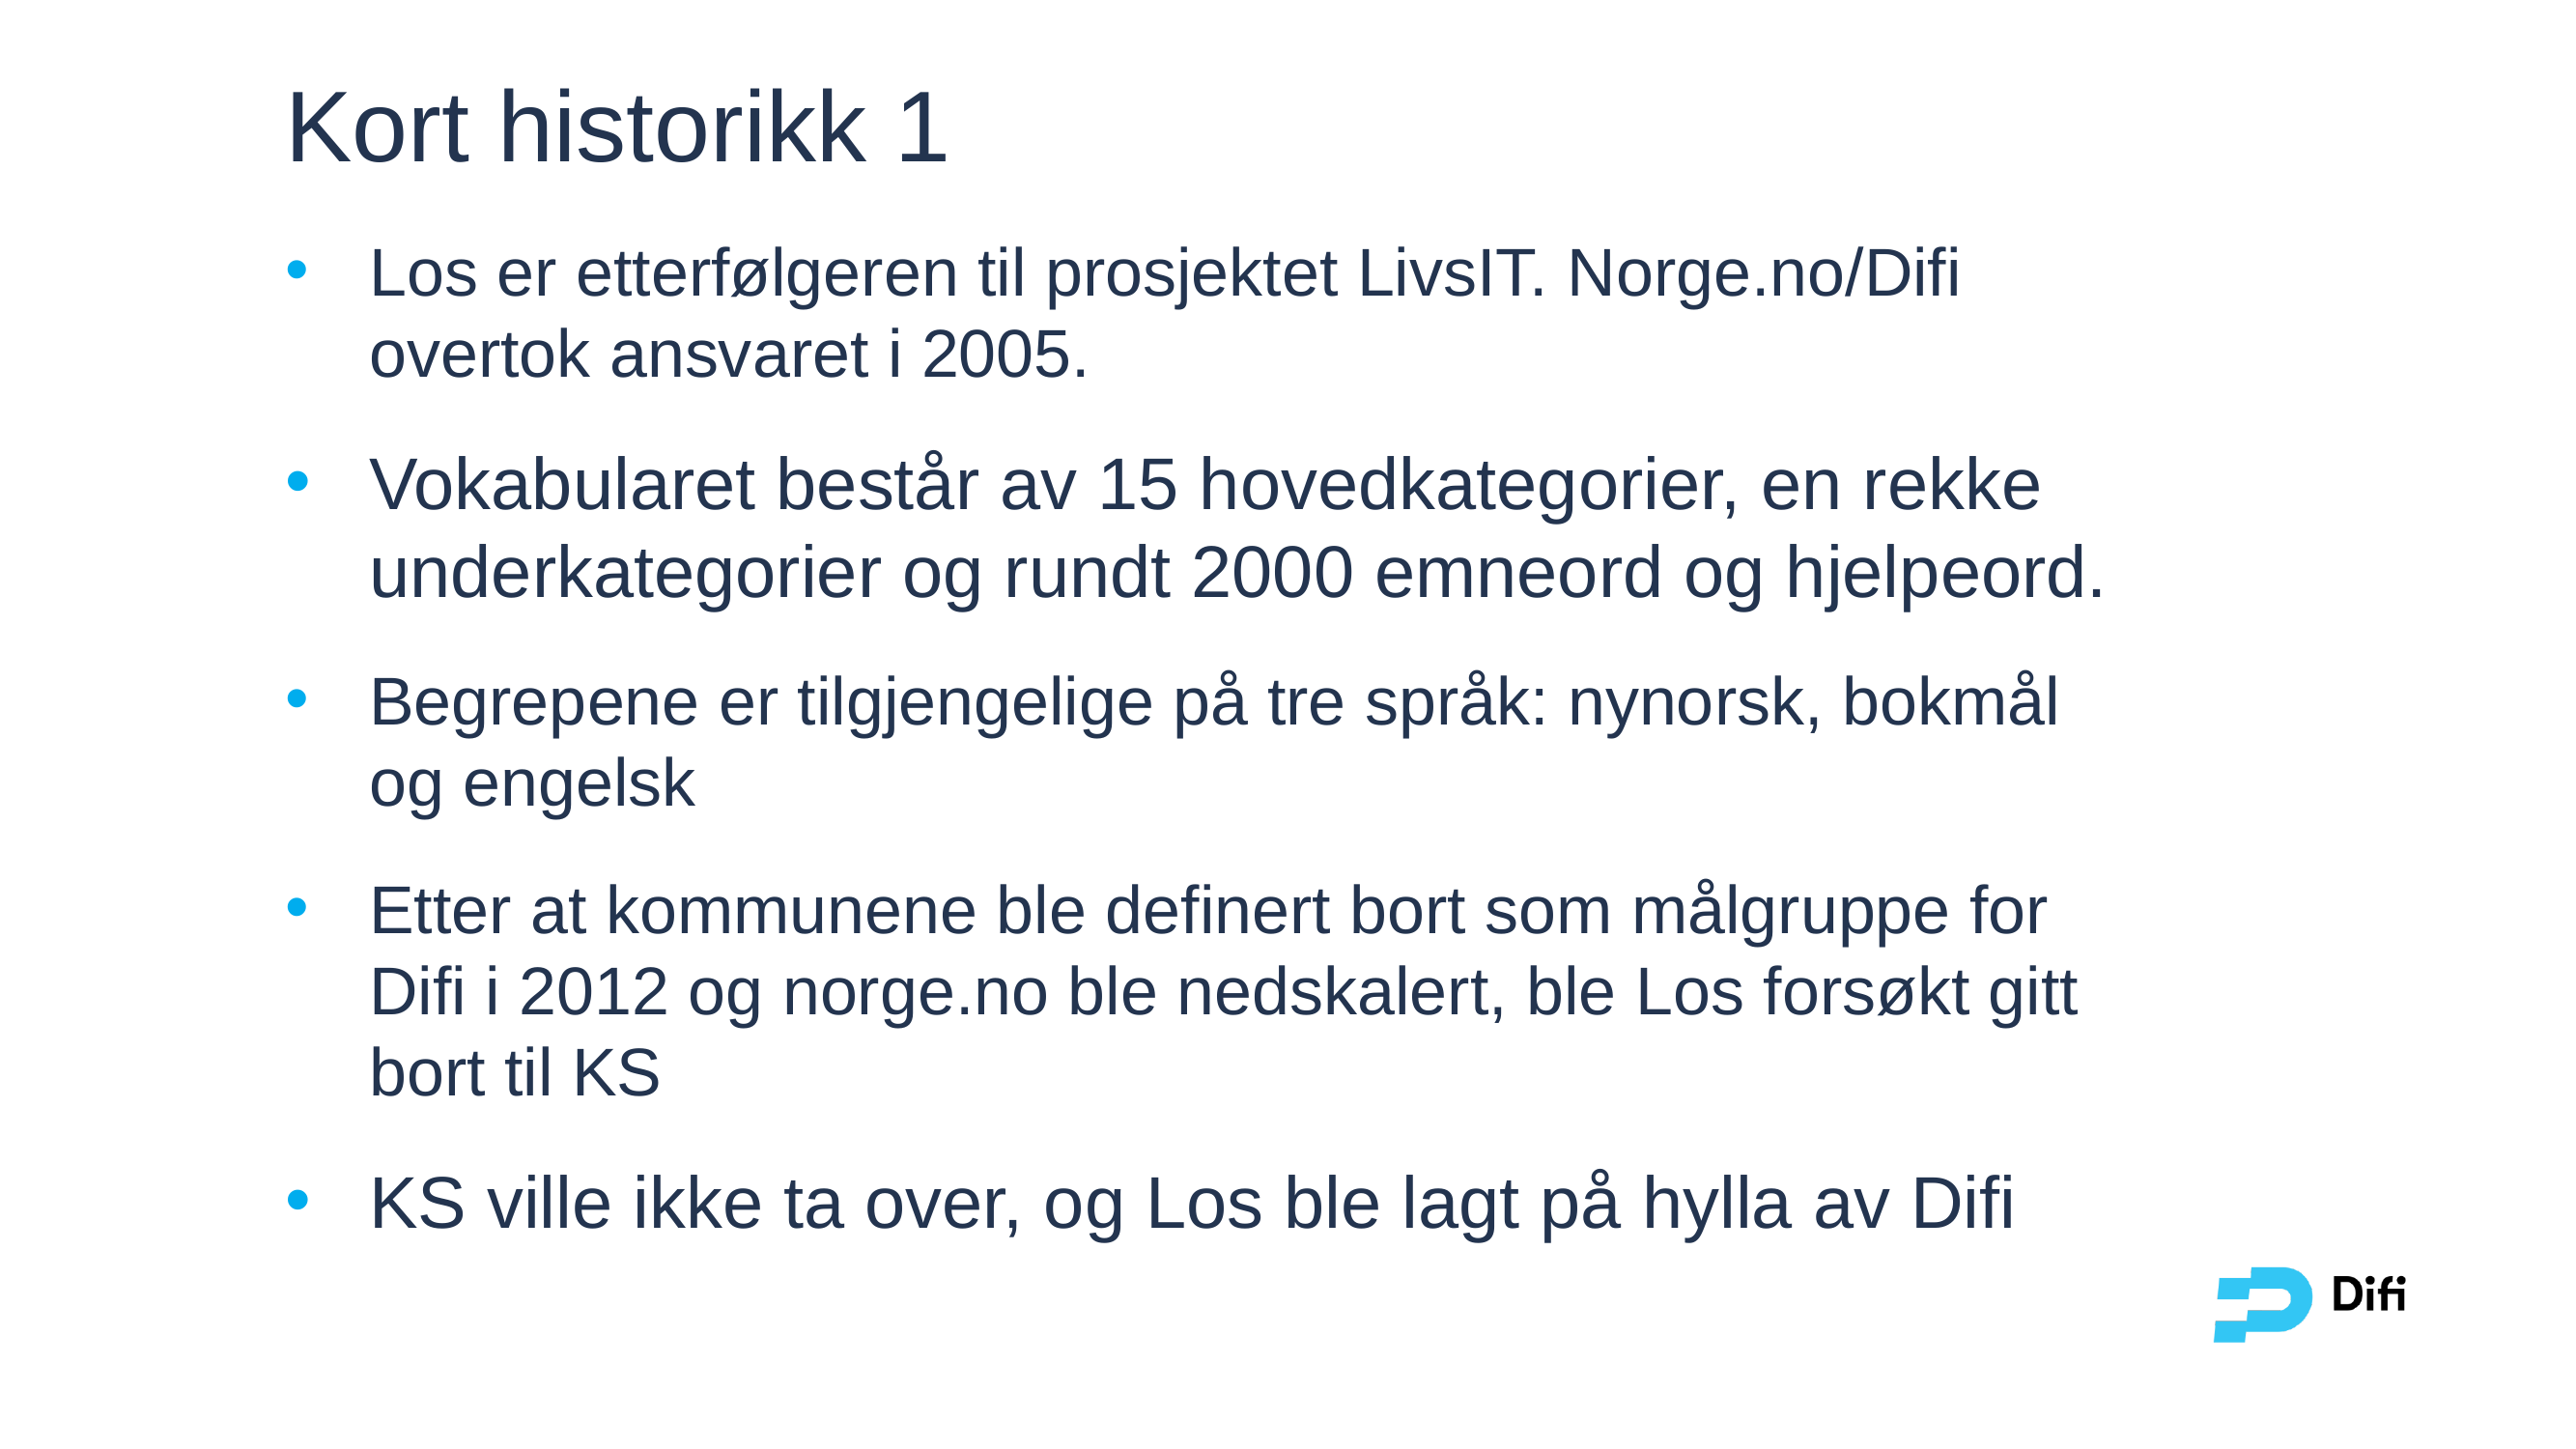

# Kort historikk 1
Los er etterfølgeren til prosjektet LivsIT. Norge.no/Difi overtok ansvaret i 2005.
Vokabularet består av 15 hovedkategorier, en rekke underkategorier og rundt 2000 emneord og hjelpeord.
Begrepene er tilgjengelige på tre språk: nynorsk, bokmål og engelsk
Etter at kommunene ble definert bort som målgruppe for Difi i 2012 og norge.no ble nedskalert, ble Los forsøkt gitt bort til KS
KS ville ikke ta over, og Los ble lagt på hylla av Difi